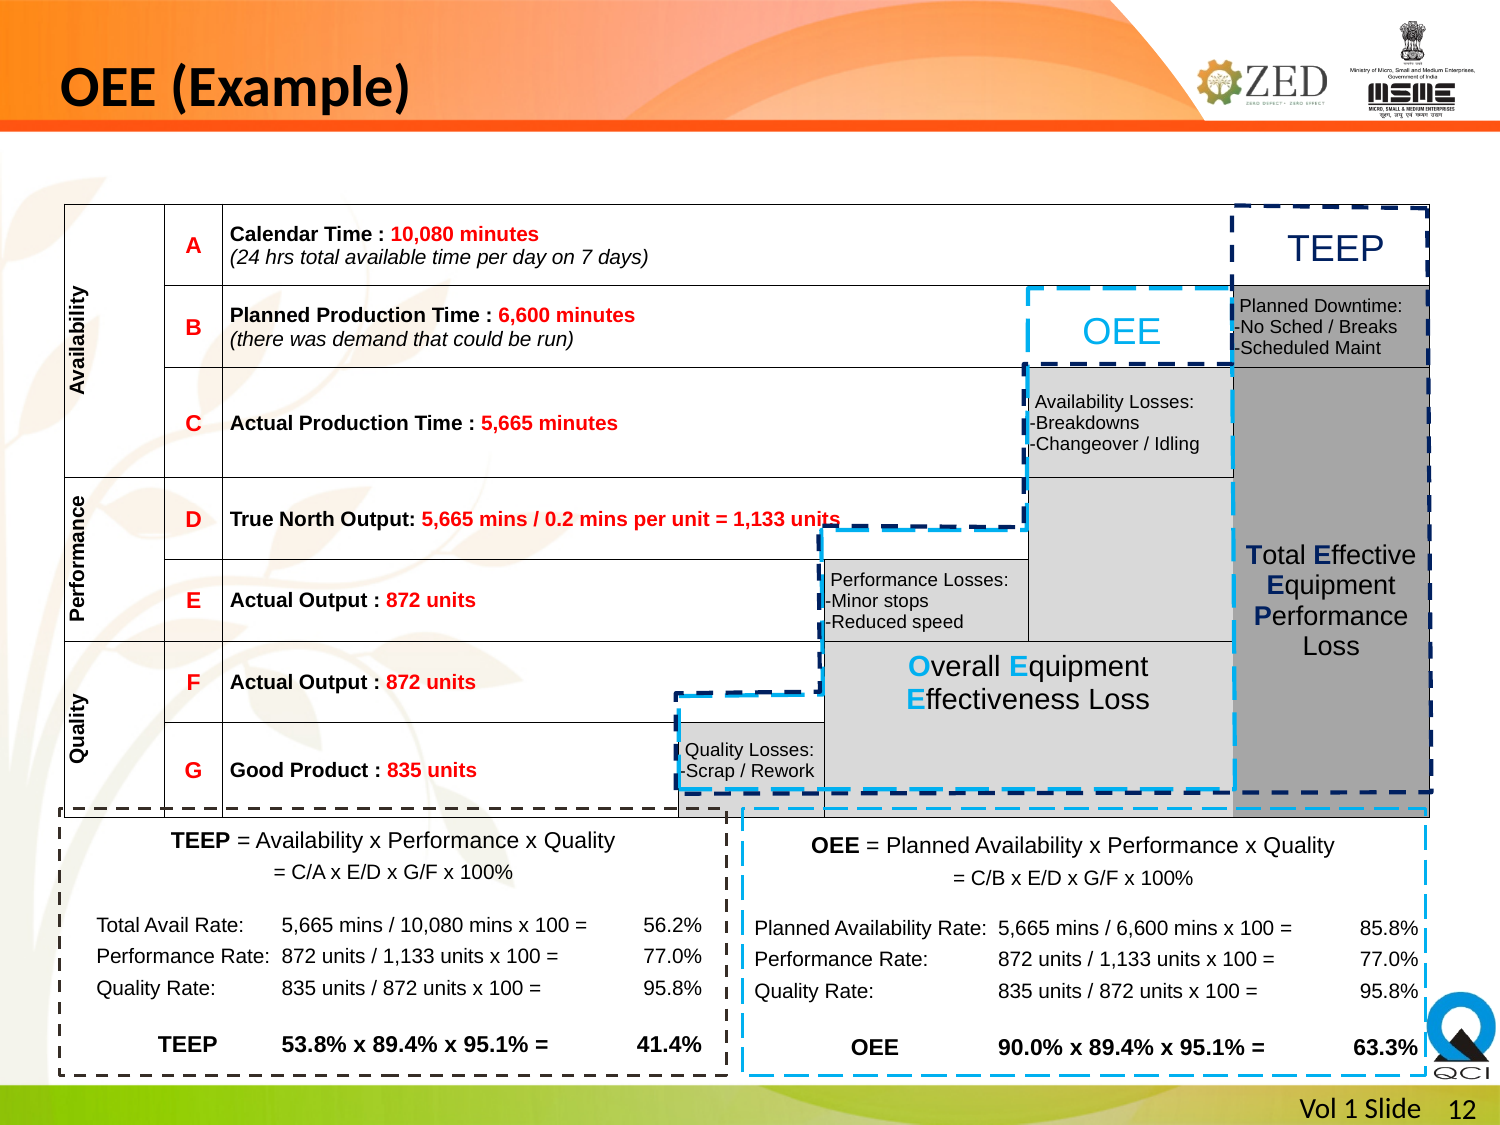

# OEE (Example)
| Availability | A | Calendar Time : 10,080 minutes (24 hrs total available time per day on 7 days) |  |  |  |  |
| --- | --- | --- | --- | --- | --- | --- |
|  | B | Planned Production Time : 6,600 minutes (there was demand that could be run) |  |  |  | Planned Downtime: -No Sched / Breaks -Scheduled Maint |
|  | C | Actual Production Time : 5,665 minutes |  |  | Availability Losses: -Breakdowns -Changeover / Idling |  |
| Performance | D | True North Output: 5,665 mins / 0.2 mins per unit = 1,133 units |  |  |  | Total Effective Equipment Performance Loss |
|  | E | Actual Output : 872 units |  | Performance Losses: -Minor stops -Reduced speed |  |  |
| Quality | F | Actual Output : 872 units |  | Overall Equipment Effectiveness Loss |  |  |
|  | G | Good Product : 835 units | Quality Losses: -Scrap / Rework |  |  |  |

TEEP

OEE

| TEEP = Availability x Performance x Quality |
| --- |
| = C/A x E/D x G/F x 100% |
| OEE = Planned Availability x Performance x Quality |
| --- |
| = C/B x E/D x G/F x 100% |
| Total Avail Rate: | 5,665 mins / 10,080 mins x 100 = | 56.2% |
| --- | --- | --- |
| Performance Rate: | 872 units / 1,133 units x 100 = | 77.0% |
| Quality Rate: | 835 units / 872 units x 100 = | 95.8% |
|  |  |  |
| TEEP | 53.8% x 89.4% x 95.1% = | 41.4% |
| Planned Availability Rate: | 5,665 mins / 6,600 mins x 100 = | 85.8% |
| --- | --- | --- |
| Performance Rate: | 872 units / 1,133 units x 100 = | 77.0% |
| Quality Rate: | 835 units / 872 units x 100 = | 95.8% |
|  |  |  |
| OEE | 90.0% x 89.4% x 95.1% = | 63.3% |